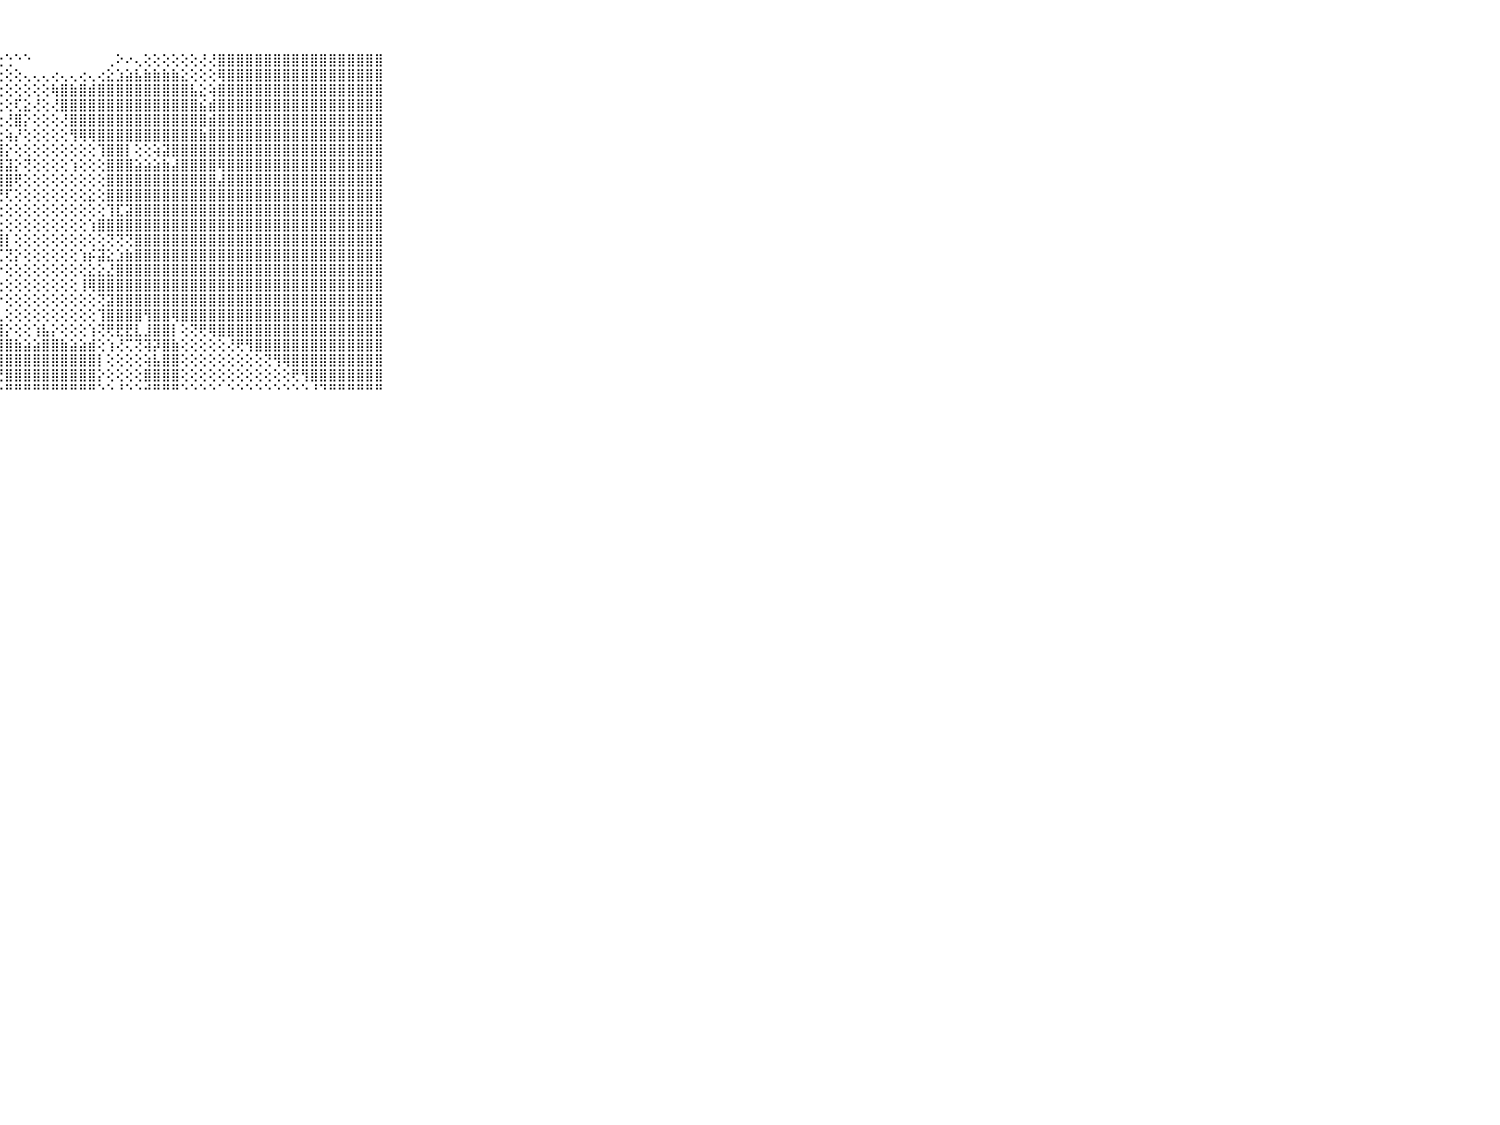

⠀⠀⠀⠀⠀⠀⠀⠀⠀⠀⠀⣿⣿⣿⣿⣿⣿⣿⣿⣿⣿⣿⣿⣵⢎⢕⢕⢕⢑⠑⠑⠀⠀⠀⠀⠀⠀⠀⠀⢀⠕⠔⢄⢕⢕⢕⢕⢕⢕⢜⢜⣿⣿⣿⣿⣿⣿⣿⣿⣿⣿⣿⣿⣿⣿⣿⣿⣿⣿⠀⠀⠀⠀⠀⠀⠀⠀⠀⠀⠀⠀
⠀⠀⠀⠀⠀⠀⠀⠀⠀⠀⠀⣿⣿⣿⣿⣿⣿⣿⣿⣿⣿⣿⣷⣏⢕⡕⢕⢕⢕⢕⢄⢄⢄⢔⢄⢄⢔⢄⢔⣕⣱⣵⣧⣷⣷⣷⣷⣕⢕⢕⢕⢿⣿⣿⣿⣿⣿⣿⣿⣿⣿⣿⣿⣿⣿⣿⣿⣿⣿⠀⠀⠀⠀⠀⠀⠀⠀⠀⠀⠀⠀
⠀⠀⠀⠀⠀⠀⠀⠀⠀⠀⠀⣿⣿⣿⣿⣿⣿⣿⣿⣿⣿⣿⣿⣿⡇⢕⢕⢕⢕⢕⢕⢕⢕⢷⣿⣷⣿⣾⣿⣿⣿⣿⣿⣿⣿⣿⣿⣿⣧⣕⢵⣿⣿⣿⣿⣿⣿⣿⣿⣿⣿⣿⣿⣿⣿⣿⣿⣿⣿⠀⠀⠀⠀⠀⠀⠀⠀⠀⠀⠀⠀
⠀⠀⠀⠀⠀⠀⠀⠀⠀⠀⠀⣿⣿⣿⣿⣿⣿⣿⣿⣿⣿⣿⣿⣿⢇⢕⢕⢕⢕⢏⣕⢜⢕⢜⣿⣿⣿⣿⣿⣿⣿⣿⣿⣿⣿⣿⣿⣿⣿⣮⣾⣿⣿⣿⣿⣿⣿⣿⣿⣿⣿⣿⣿⣿⣿⣿⣿⣿⣿⠀⠀⠀⠀⠀⠀⠀⠀⠀⠀⠀⠀
⠀⠀⠀⠀⠀⠀⠀⠀⠀⠀⠀⣿⣿⣿⣿⣿⣿⣿⣿⣿⣿⣿⣿⣿⡇⢕⢕⢕⢜⣿⡕⢕⢕⢕⢜⣿⣿⣿⣿⣿⣿⣿⣿⣿⣿⣿⣿⣿⣿⣿⣾⣿⣿⣿⣿⣿⣿⣿⣿⣿⣿⣿⣿⣿⣿⣿⣿⣿⣿⠀⠀⠀⠀⠀⠀⠀⠀⠀⠀⠀⠀
⠀⠀⠀⠀⠀⠀⠀⠀⠀⠀⠀⣿⣿⣿⣿⣿⣿⣿⣿⣿⣿⣿⣿⣿⢇⢕⢕⢕⢵⡜⢕⢕⢕⢕⢕⢻⢿⢿⣿⣿⣿⣿⣿⣿⣿⣿⣿⣿⣿⣷⣿⣿⣿⣿⣿⣿⣿⣿⣿⣿⣿⣿⣿⣿⣿⣿⣿⣿⣿⠀⠀⠀⠀⠀⠀⠀⠀⠀⠀⠀⠀
⠀⠀⠀⠀⠀⠀⠀⠀⠀⠀⠀⣿⣿⣿⣿⣿⣿⣿⣿⣿⣿⣿⣿⣿⡇⢕⢕⢸⡕⢕⢕⢕⢕⢕⢕⢕⢕⢕⢹⣿⣿⡇⢕⢕⢵⣽⣿⣿⣿⣿⣿⣿⣿⣿⣿⣿⣿⣿⣿⣿⣿⣿⣿⣿⣿⣿⣿⣿⣿⠀⠀⠀⠀⠀⠀⠀⠀⠀⠀⠀⠀
⠀⠀⠀⠀⠀⠀⠀⠀⠀⠀⠀⣿⣿⣿⣿⣿⣿⣿⣿⣿⣿⣿⣿⣿⡿⢕⢕⢸⣽⡕⢝⢕⢕⢕⢕⢱⢕⢕⢕⣿⣿⣿⣵⣵⣵⣷⣼⣿⣿⣿⣿⢿⣿⣿⣿⣿⣿⣿⣿⣿⣿⣿⣿⣿⣿⣿⣿⣿⣿⠀⠀⠀⠀⠀⠀⠀⠀⠀⠀⠀⠀
⠀⠀⠀⠀⠀⠀⠀⠀⠀⠀⠀⣿⣿⣿⣿⣿⣿⣿⣿⣿⣿⣿⣿⡧⣧⢕⢕⣼⣿⢟⢕⢕⢕⢕⢕⢕⢕⢕⢕⣿⣿⣿⣿⣿⣿⣿⣿⣿⣿⣿⣿⣼⣿⣿⣿⣿⣿⣿⣿⣿⣿⣿⣿⣿⣿⣿⣿⣿⣿⠀⠀⠀⠀⠀⠀⠀⠀⠀⠀⠀⠀
⠀⠀⠀⠀⠀⠀⠀⠀⠀⠀⠀⣿⣿⣿⣿⣿⣿⣿⣿⣿⣿⣿⣿⣷⣟⡕⢕⢟⢏⢕⢕⢕⢕⢕⢕⢕⢕⣕⢕⣿⣿⣿⣿⣿⣿⣿⣿⣿⣿⣿⣿⣿⣿⣿⣿⣿⣿⣿⣿⣿⣿⣿⣿⣿⣿⣿⣿⣿⣿⠀⠀⠀⠀⠀⠀⠀⠀⠀⠀⠀⠀
⠀⠀⠀⠀⠀⠀⠀⠀⠀⠀⠀⣿⣿⣿⣿⣿⣿⣿⣿⣿⣿⣿⣿⣿⣷⣷⣕⢕⢕⢕⢕⢕⢕⢕⢕⢕⢕⢕⢕⢹⣏⣽⣿⣿⣿⣿⣿⣿⣿⣿⣿⣿⣿⣿⣿⣿⣿⣿⣿⣿⣿⣿⣿⣿⣿⣿⣿⣿⣿⠀⠀⠀⠀⠀⠀⠀⠀⠀⠀⠀⠀
⠀⠀⠀⠀⠀⠀⠀⠀⠀⠀⠀⣿⣿⣿⣿⣿⣿⣿⣿⣿⣿⣿⣿⣿⣿⣿⣟⣕⢕⢕⢕⢕⢕⢕⢕⢕⢕⢱⣿⣿⣿⣿⣿⣿⣿⣿⣿⣿⣿⣿⣿⣿⣿⣿⣿⣿⣿⣿⣿⣿⣿⣿⣿⣿⣿⣿⣿⣿⣿⠀⠀⠀⠀⠀⠀⠀⠀⠀⠀⠀⠀
⠀⠀⠀⠀⠀⠀⠀⠀⠀⠀⠀⣿⣿⣿⣿⣿⣿⣿⣿⣿⣿⣿⣿⣿⣿⣿⣿⣿⡇⢕⢕⢕⢕⢕⢕⢕⢕⢕⢕⢝⢝⢝⣿⣿⣿⣿⣿⣿⣿⣿⣿⣿⣿⣿⣿⣿⣿⣿⣿⣿⣿⣿⣿⣿⣿⣿⣿⣿⣿⠀⠀⠀⠀⠀⠀⠀⠀⠀⠀⠀⠀
⠀⠀⠀⠀⠀⠀⠀⠀⠀⠀⠀⣿⣿⣿⣿⣿⣿⣿⣿⣿⣿⣿⣿⣿⣿⡟⣿⣏⢝⡕⢕⢕⢕⢕⢕⢕⢱⡮⣽⣕⣱⣷⣿⣿⣿⣿⣿⣿⣿⣿⣿⣿⣿⣿⣿⣿⣿⣿⣿⣿⣿⣿⣿⣿⣿⣿⣿⣿⣿⠀⠀⠀⠀⠀⠀⠀⠀⠀⠀⠀⠀
⠀⠀⠀⠀⠀⠀⠀⠀⠀⠀⠀⣿⣿⣿⣿⣿⣿⣿⣿⣿⣿⣿⣿⡿⢏⢕⣿⡗⢕⢕⢕⢕⢕⢕⢕⢕⢕⣕⣕⣜⣿⣿⣿⣿⣿⣿⣿⣿⣿⣿⣿⣿⣿⣿⣿⣿⣿⣿⣿⣿⣿⣿⣿⣿⣿⣿⣿⣿⣿⠀⠀⠀⠀⠀⠀⠀⠀⠀⠀⠀⠀
⠀⠀⠀⠀⠀⠀⠀⠀⠀⠀⠀⣿⣿⣿⣿⣿⣿⣿⣿⣿⣿⡿⢏⠕⠑⠑⣿⢕⢕⢕⢕⢕⢕⢕⢕⢕⢸⢿⣿⣿⣿⣿⣿⣿⣿⣿⣿⣿⣿⣿⣿⣿⣿⣿⣿⣿⣿⣿⣿⣿⣿⣿⣿⣿⣿⣿⣿⣿⣿⠀⠀⠀⠀⠀⠀⠀⠀⠀⠀⠀⠀
⠀⠀⠀⠀⠀⠀⠀⠀⠀⠀⠀⣿⣿⣿⣿⣿⢿⢟⢟⠝⠑⠁⠀⠀⠀⠀⢿⡕⢕⢕⢕⢕⢕⢕⢕⢕⢕⢕⢝⣽⣿⣿⣿⣿⣿⣿⣿⣿⣿⣿⣿⣿⣿⣿⣿⣿⣿⣿⣿⣿⣿⣿⣿⣿⣿⣿⣿⣿⣿⠀⠀⠀⠀⠀⠀⠀⠀⠀⠀⠀⠀
⠀⠀⠀⠀⠀⠀⠀⠀⠀⠀⠀⢿⢻⢏⠝⠑⠁⠁⠀⠀⠀⠀⠀⠀⠀⠀⢸⣇⢕⢕⢕⢕⢕⢕⢕⢕⢕⢕⢹⣿⣿⣿⣿⢻⣿⣿⢿⣿⣿⣿⣿⣿⣿⣿⣿⣿⣿⣿⣿⣿⣿⣿⣿⣿⣿⣿⣿⣿⣿⠀⠀⠀⠀⠀⠀⠀⠀⠀⠀⠀⠀
⠀⠀⠀⠀⠀⠀⠀⠀⠀⠀⠀⠑⠁⠀⠀⠀⠀⠀⠀⠀⠀⠀⠀⠀⠀⠀⢜⣿⡕⢕⢕⢱⣧⡕⢕⢕⢕⢱⢝⢟⣟⣟⣇⣸⣿⣿⡇⢕⢝⢟⢿⣿⣿⣿⣿⣿⣿⣿⣿⣿⣿⣿⣿⣿⣿⣿⣿⣿⣿⠀⠀⠀⠀⠀⠀⠀⠀⠀⠀⠀⠀
⠀⠀⠀⠀⠀⠀⠀⠀⠀⠀⠀⠀⠀⠀⠀⠀⠀⠀⠀⠀⠀⠀⠀⠀⠀⠀⠑⣿⣿⣷⣵⣵⣿⣿⣷⣵⣵⣾⢕⢱⢜⢍⢝⢽⡽⣿⣷⢕⢕⢕⢕⢕⢜⢟⢻⣿⣿⣿⣿⣿⣿⣿⣿⣿⣿⣿⣿⣿⣿⠀⠀⠀⠀⠀⠀⠀⠀⠀⠀⠀⠀
⠀⠀⠀⠀⠀⠀⠀⠀⠀⠀⠀⠀⠀⠀⠀⠀⠀⠀⠀⠀⠀⠀⠀⠀⠀⠀⠀⢸⣿⣿⣿⣿⣿⣿⣿⣿⣿⣿⡇⢕⢕⢕⢕⢵⣧⣿⣿⢕⢕⢕⢕⢕⢕⢕⢕⢕⢝⢻⢿⣿⣿⣿⣿⣿⣿⣿⣿⣿⣿⠀⠀⠀⠀⠀⠀⠀⠀⠀⠀⠀⠀
⠀⠀⠀⠀⠀⠀⠀⠀⠀⠀⠀⠀⠀⠀⢀⢄⢀⠀⢕⢕⠕⠀⠀⠀⠀⠀⠀⢜⣿⣿⣿⣿⣿⣿⣿⣿⣿⣿⡕⢕⢕⢕⢕⣿⣿⣿⣿⢕⢕⢕⢕⢕⢕⢕⢕⢕⢕⢕⢕⢟⢻⣿⣿⣿⣿⣿⣿⣿⣿⠀⠀⠀⠀⠀⠀⠀⠀⠀⠀⠀⠀
⠀⠀⠀⠀⠀⠀⠀⠀⠀⠀⠀⠀⠑⠑⠑⠑⠀⠑⠑⠑⠀⠀⠀⠀⠀⠀⠀⠑⠛⠛⠛⠛⠛⠛⠛⠛⠛⠛⠑⠑⠘⠑⠑⠚⠛⠛⠛⠑⠑⠑⠑⠁⠑⠑⠑⠑⠑⠑⠑⠑⠑⠘⠙⠛⠛⠛⠛⠛⠛⠀⠀⠀⠀⠀⠀⠀⠀⠀⠀⠀⠀